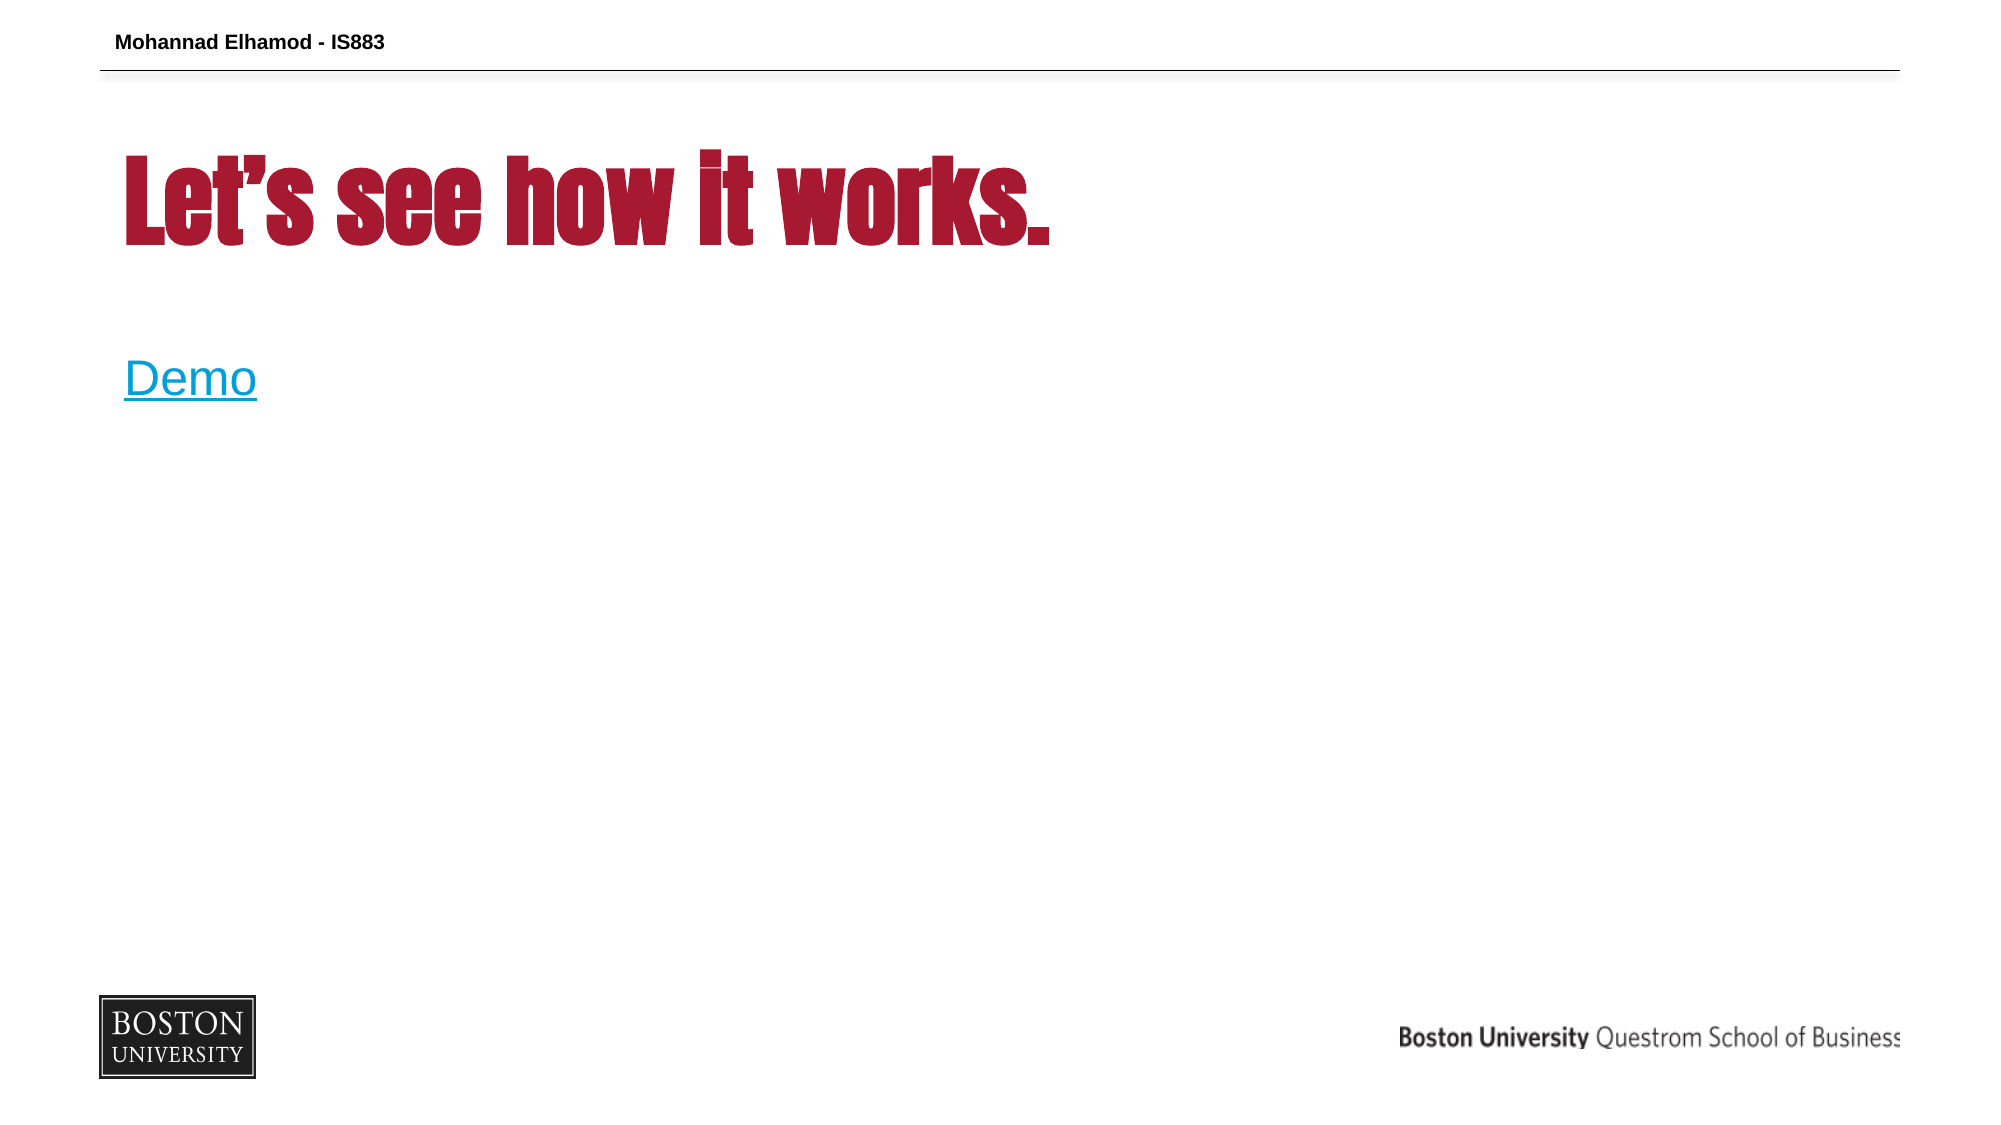

Mohannad Elhamod - IS883
# Let’s see how it works.
Demo